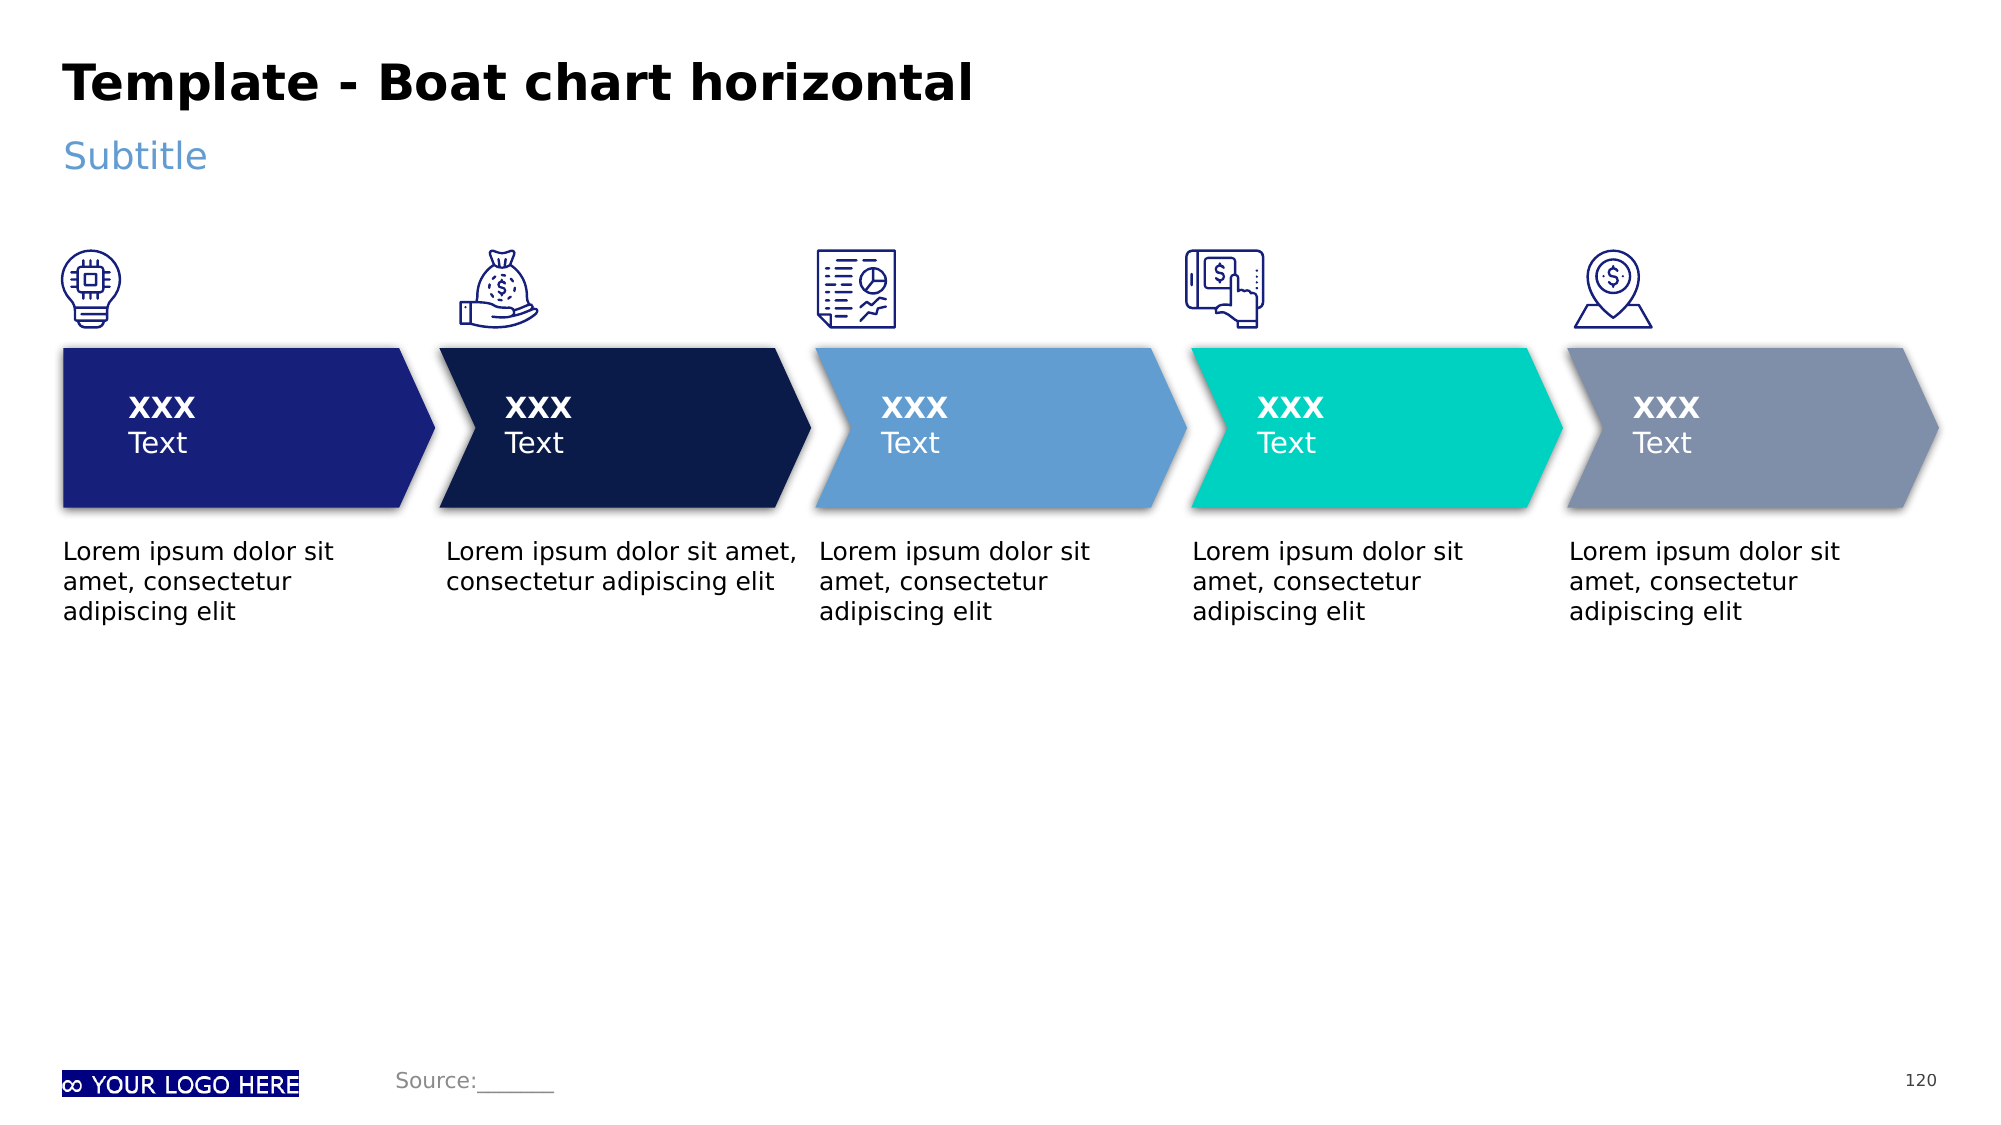

# Template - Boat chart horizontal
Subtitle

XXX
Text
XXX
Text
XXX
Text
XXX
Text
XXX
Text
Lorem ipsum dolor sit amet, consectetur adipiscing elit
Lorem ipsum dolor sit amet, consectetur adipiscing elit
Lorem ipsum dolor sit amet, consectetur adipiscing elit
Lorem ipsum dolor sit amet, consectetur adipiscing elit
Lorem ipsum dolor sit amet, consectetur adipiscing elit
Source:_______